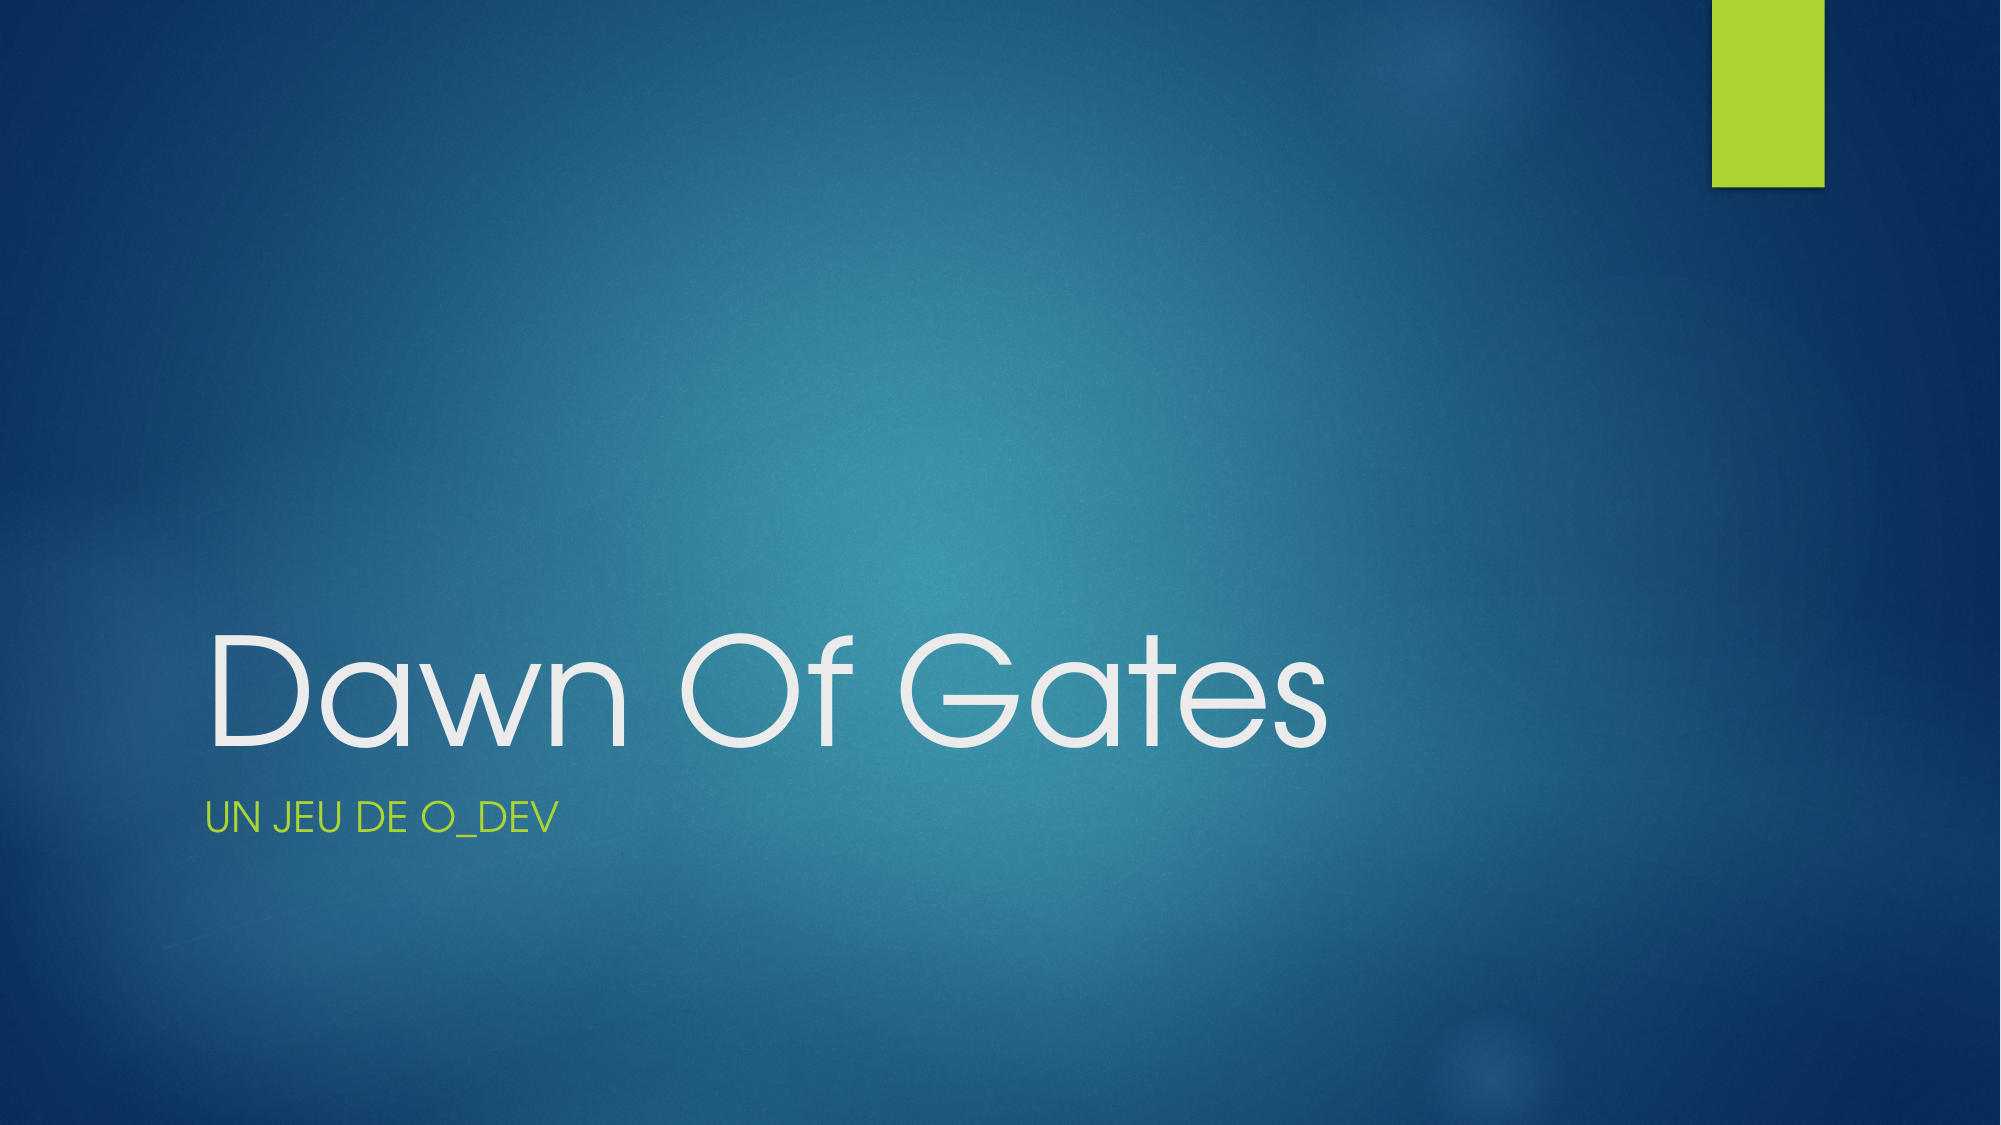

# Dawn Of Gates
Un jeu de O_Dev